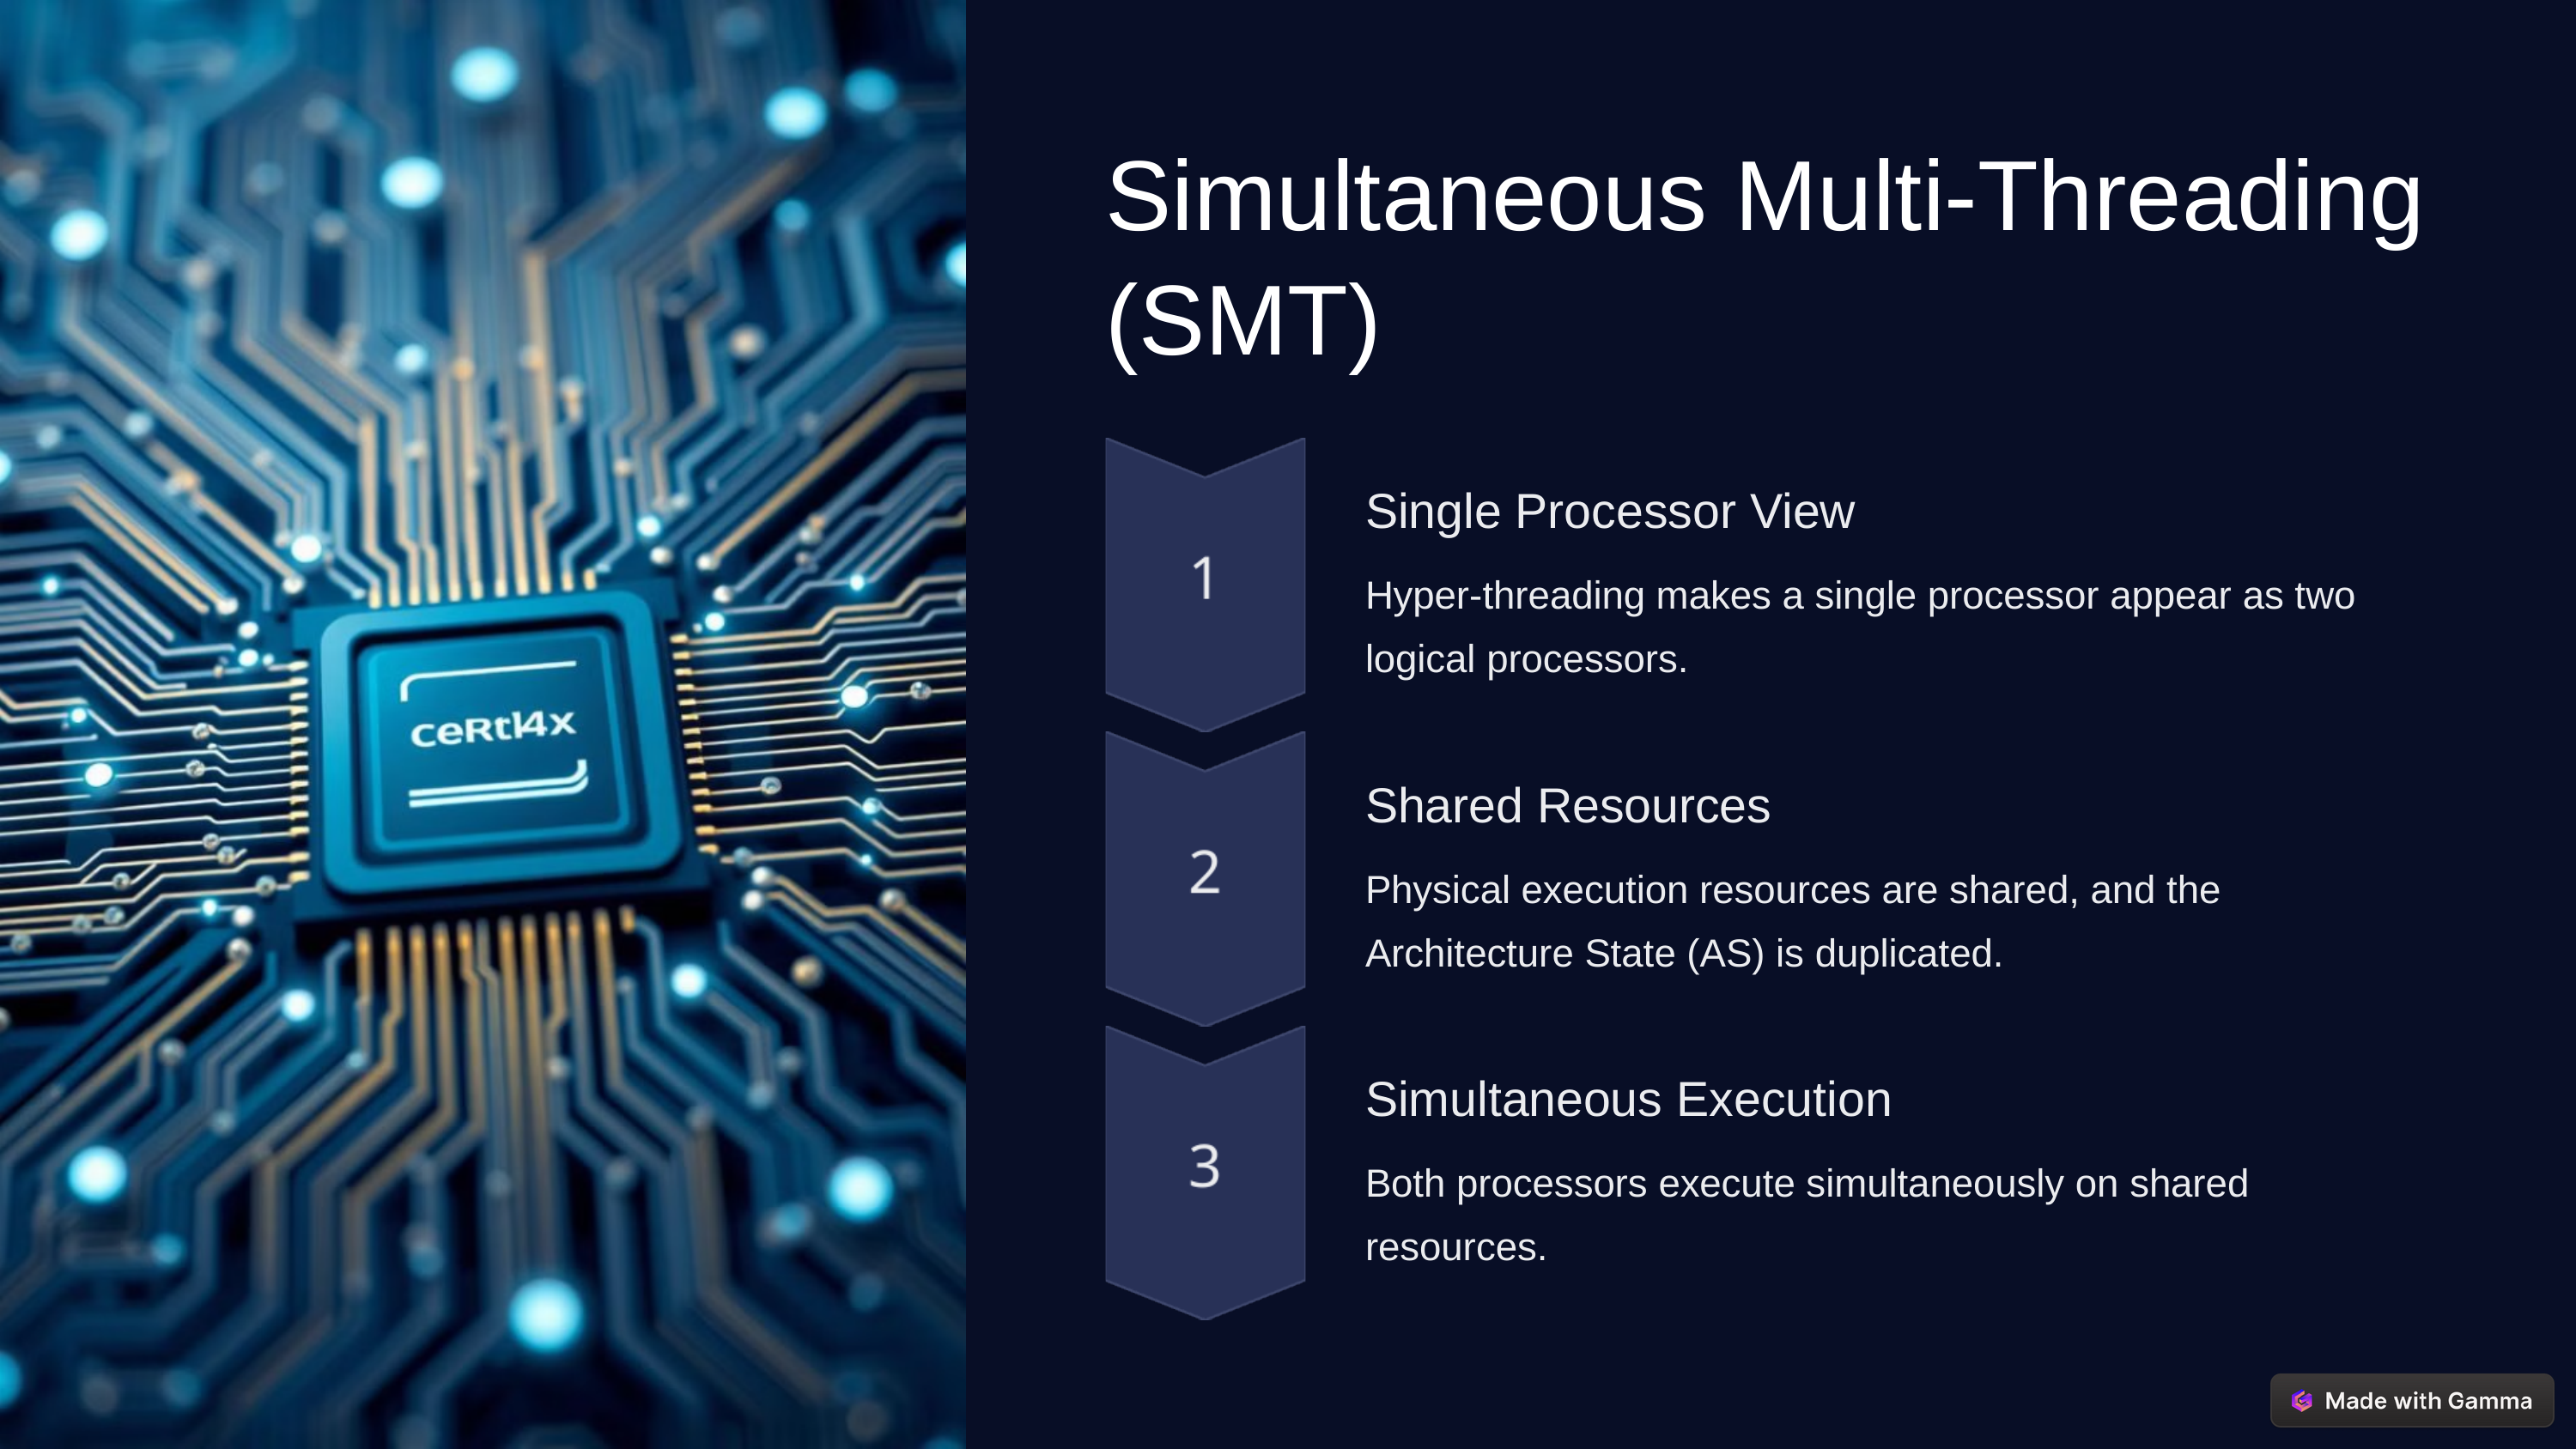

Simultaneous Multi-Threading (SMT)

Single Processor View

Hyper-threading makes a single processor appear as two logical processors.

Shared Resources

Physical execution resources are shared, and the Architecture State (AS) is duplicated.

Simultaneous Execution

Both processors execute simultaneously on shared resources.